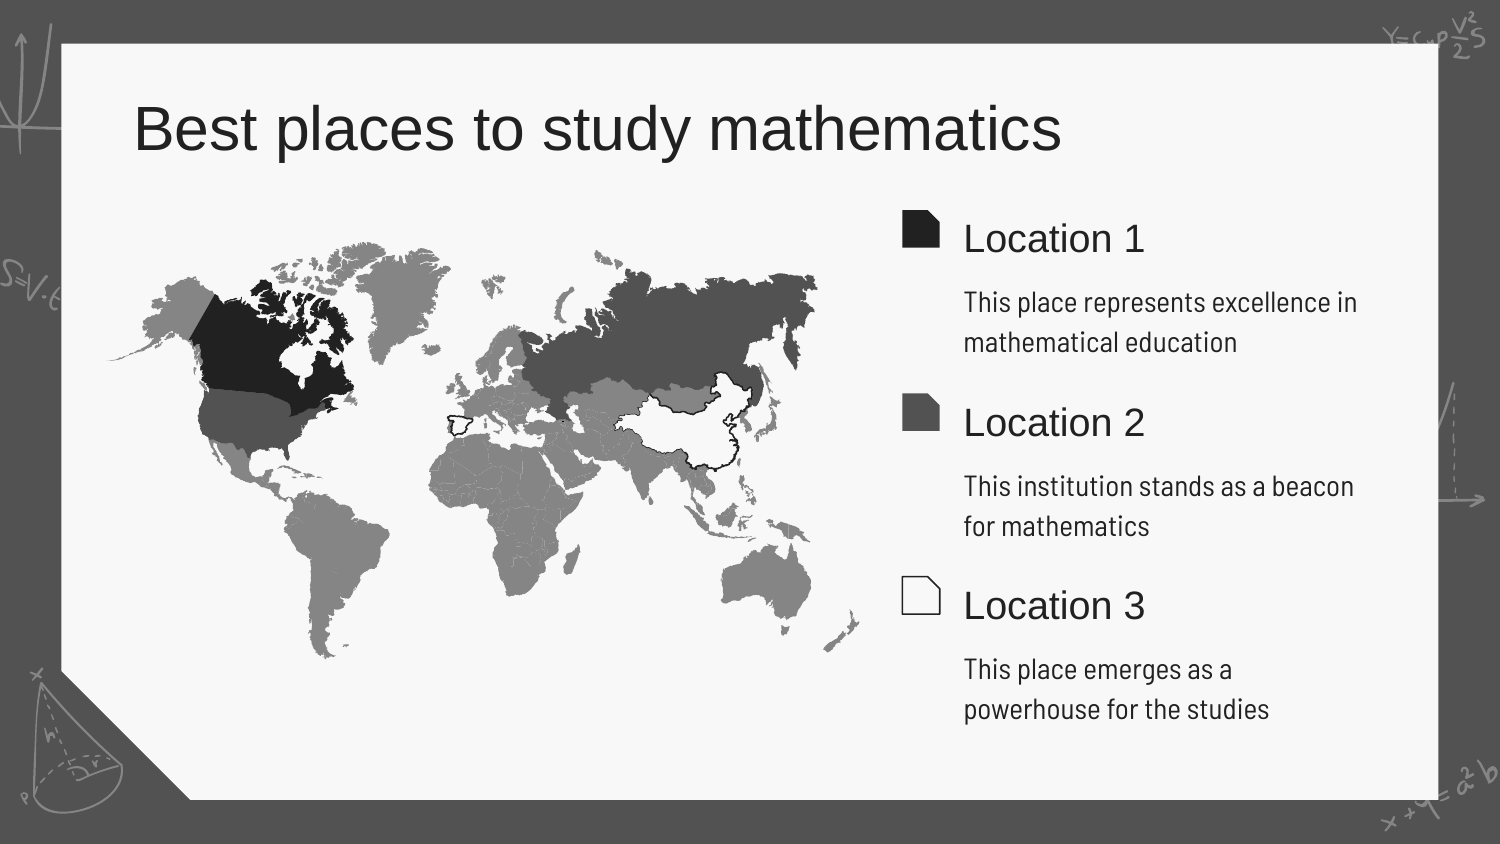

# Best places to study mathematics
Location 1

This place represents excellence in mathematical education
Location 2

This institution stands as a beacon for mathematics
Location 3

This place emerges as a powerhouse for the studies